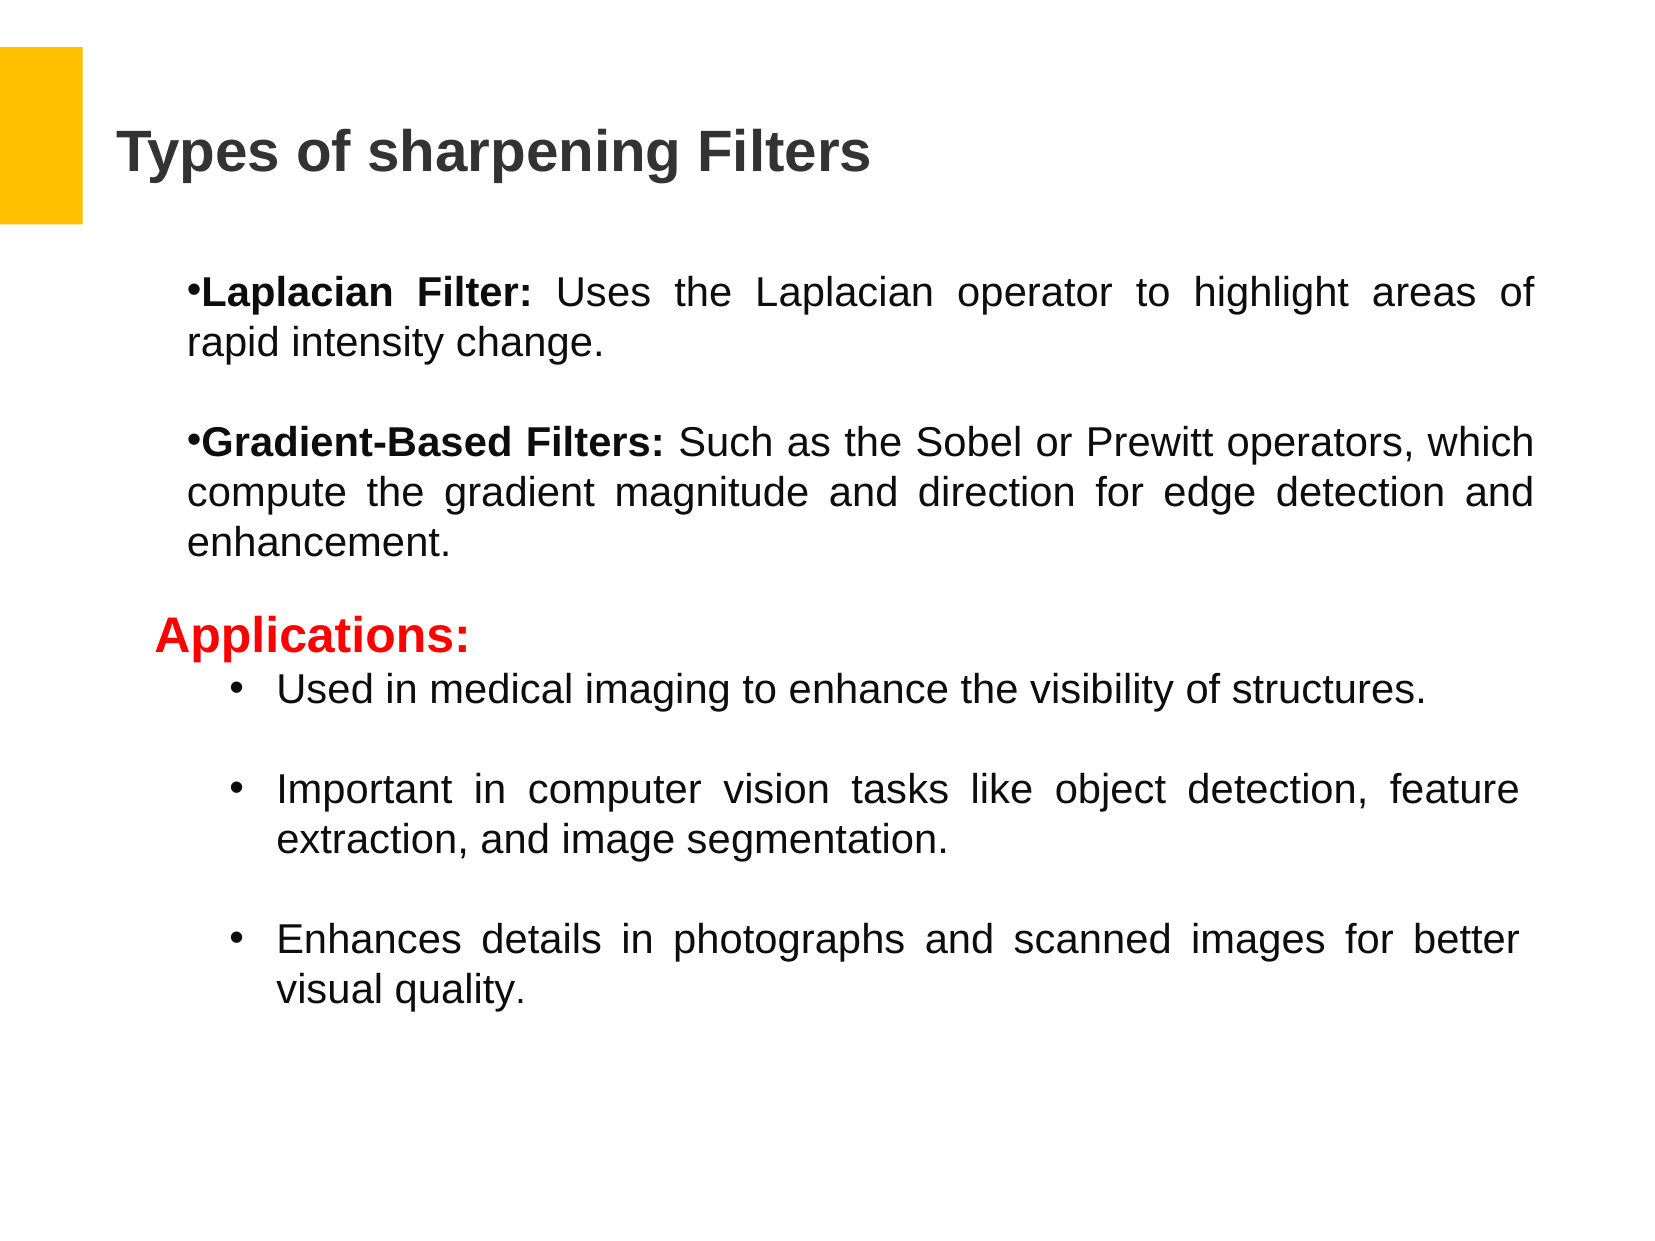

# Types of sharpening Filters
Laplacian Filter: Uses the Laplacian operator to highlight areas of rapid intensity change.

Gradient-Based Filters: Such as the Sobel or Prewitt operators, which compute the gradient magnitude and direction for edge detection and enhancement.

Applications:
Used in medical imaging to enhance the visibility of structures.

Important in computer vision tasks like object detection, feature extraction, and image segmentation.

Enhances details in photographs and scanned images for better visual quality.